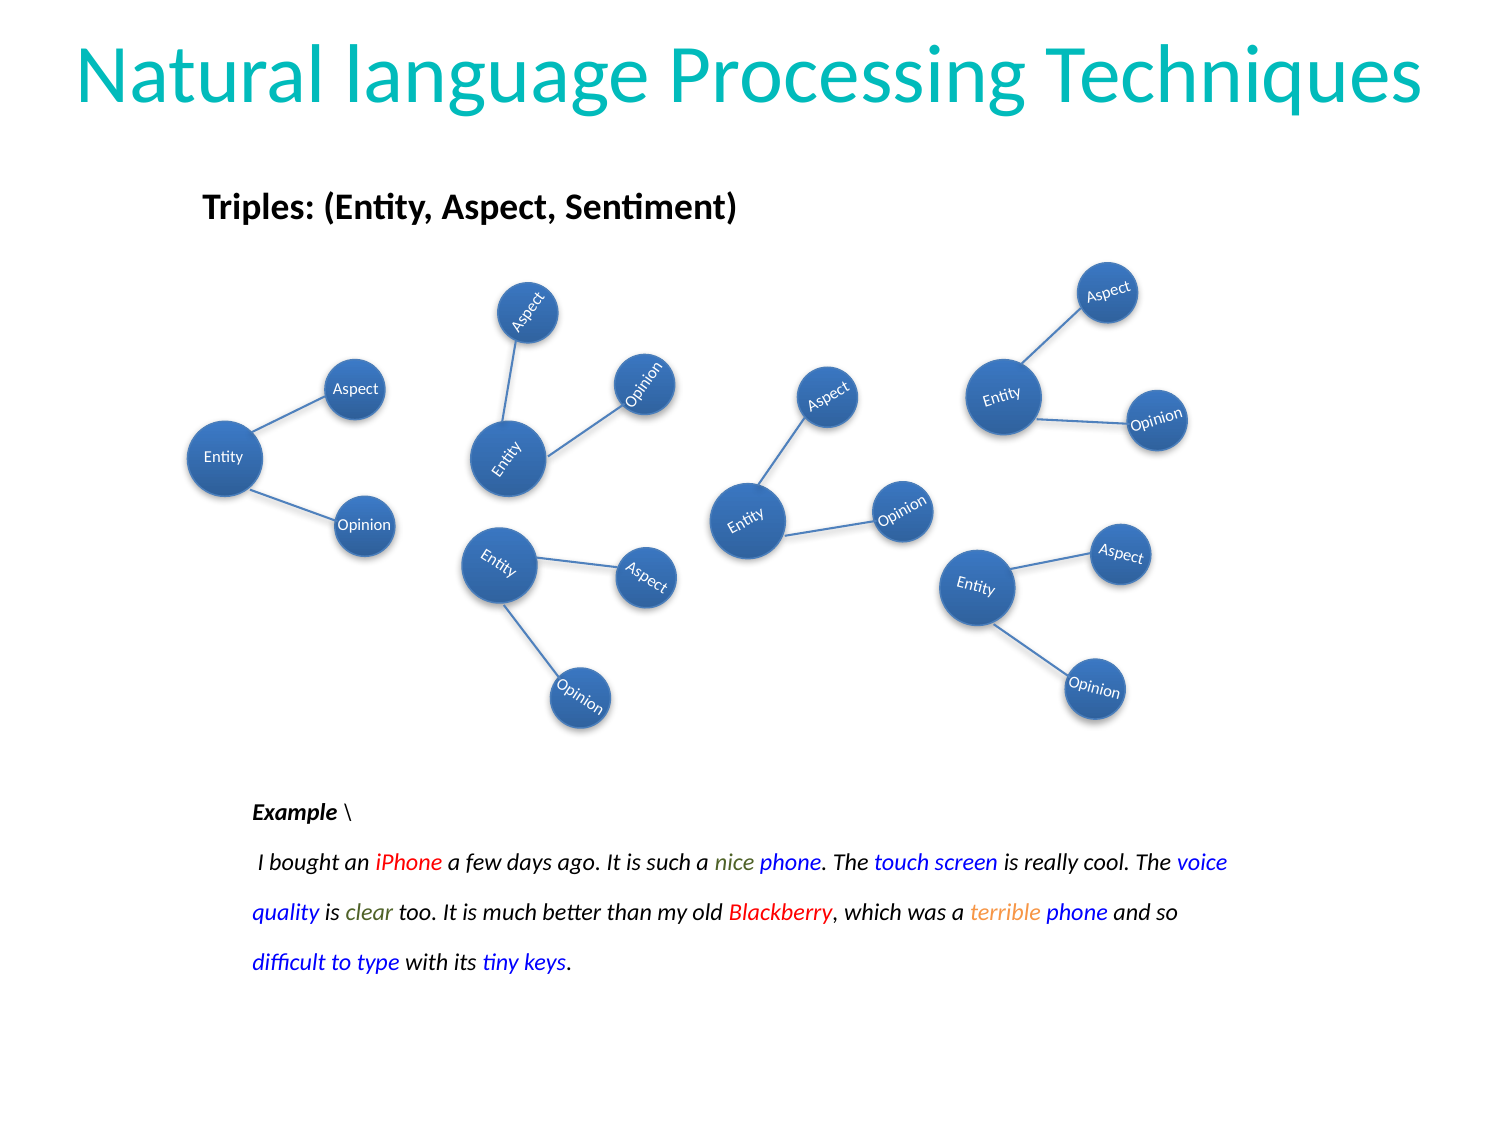

# Natural language Processing Techniques
Triples: (Entity, Aspect, Sentiment)

Aspect

Entity

Opinion

Aspect

Entity

Opinion

Aspect

Entity

Opinion

Aspect

Entity

Opinion

Aspect

Entity

Opinion

Aspect

Entity

Opinion
Example \
 I bought an iPhone a few days ago. It is such a nice phone. The touch screen is really cool. The voice quality is clear too. It is much better than my old Blackberry, which was a terrible phone and so difficult to type with its tiny keys.